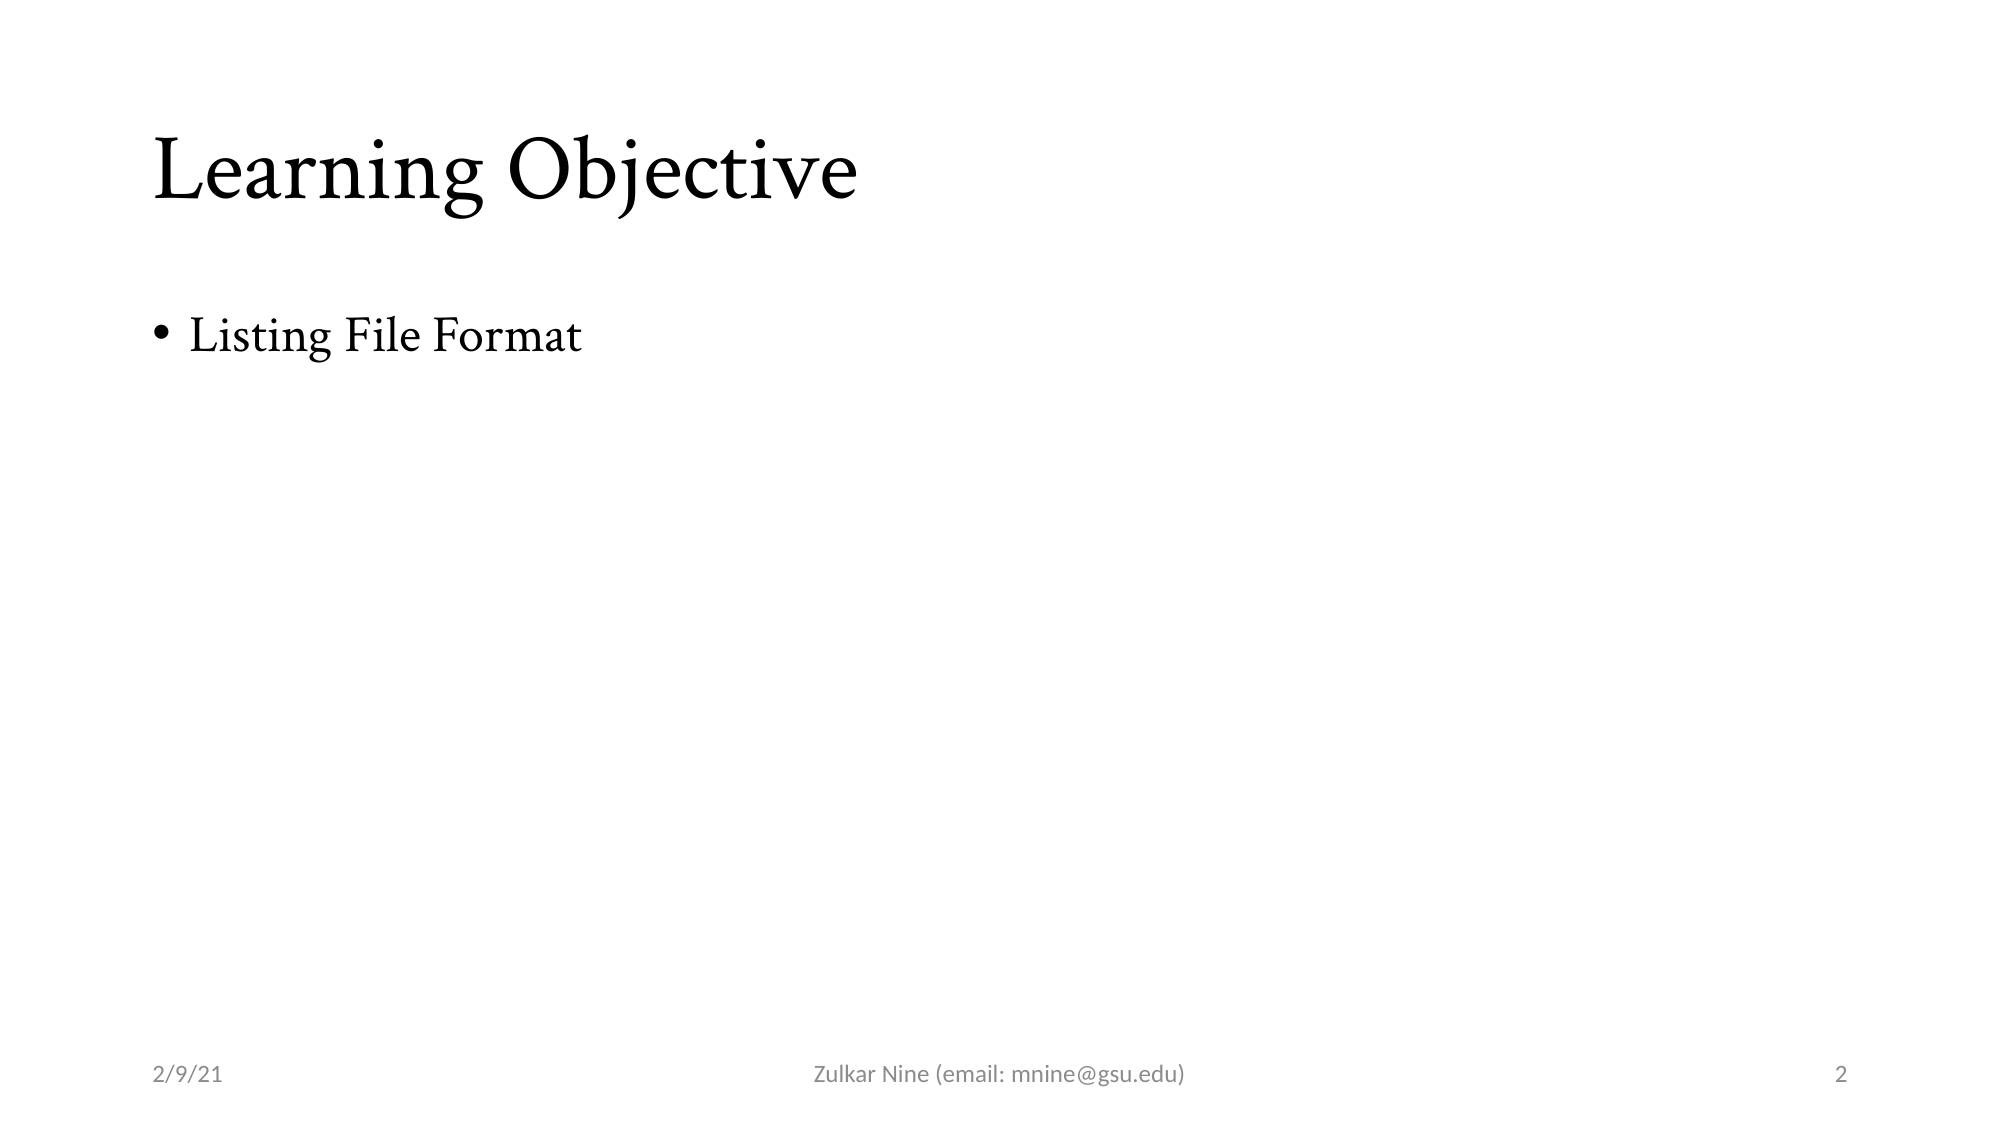

# Learning Objective
Listing File Format

2/9/21
Zulkar Nine (email: mnine@gsu.edu)
2